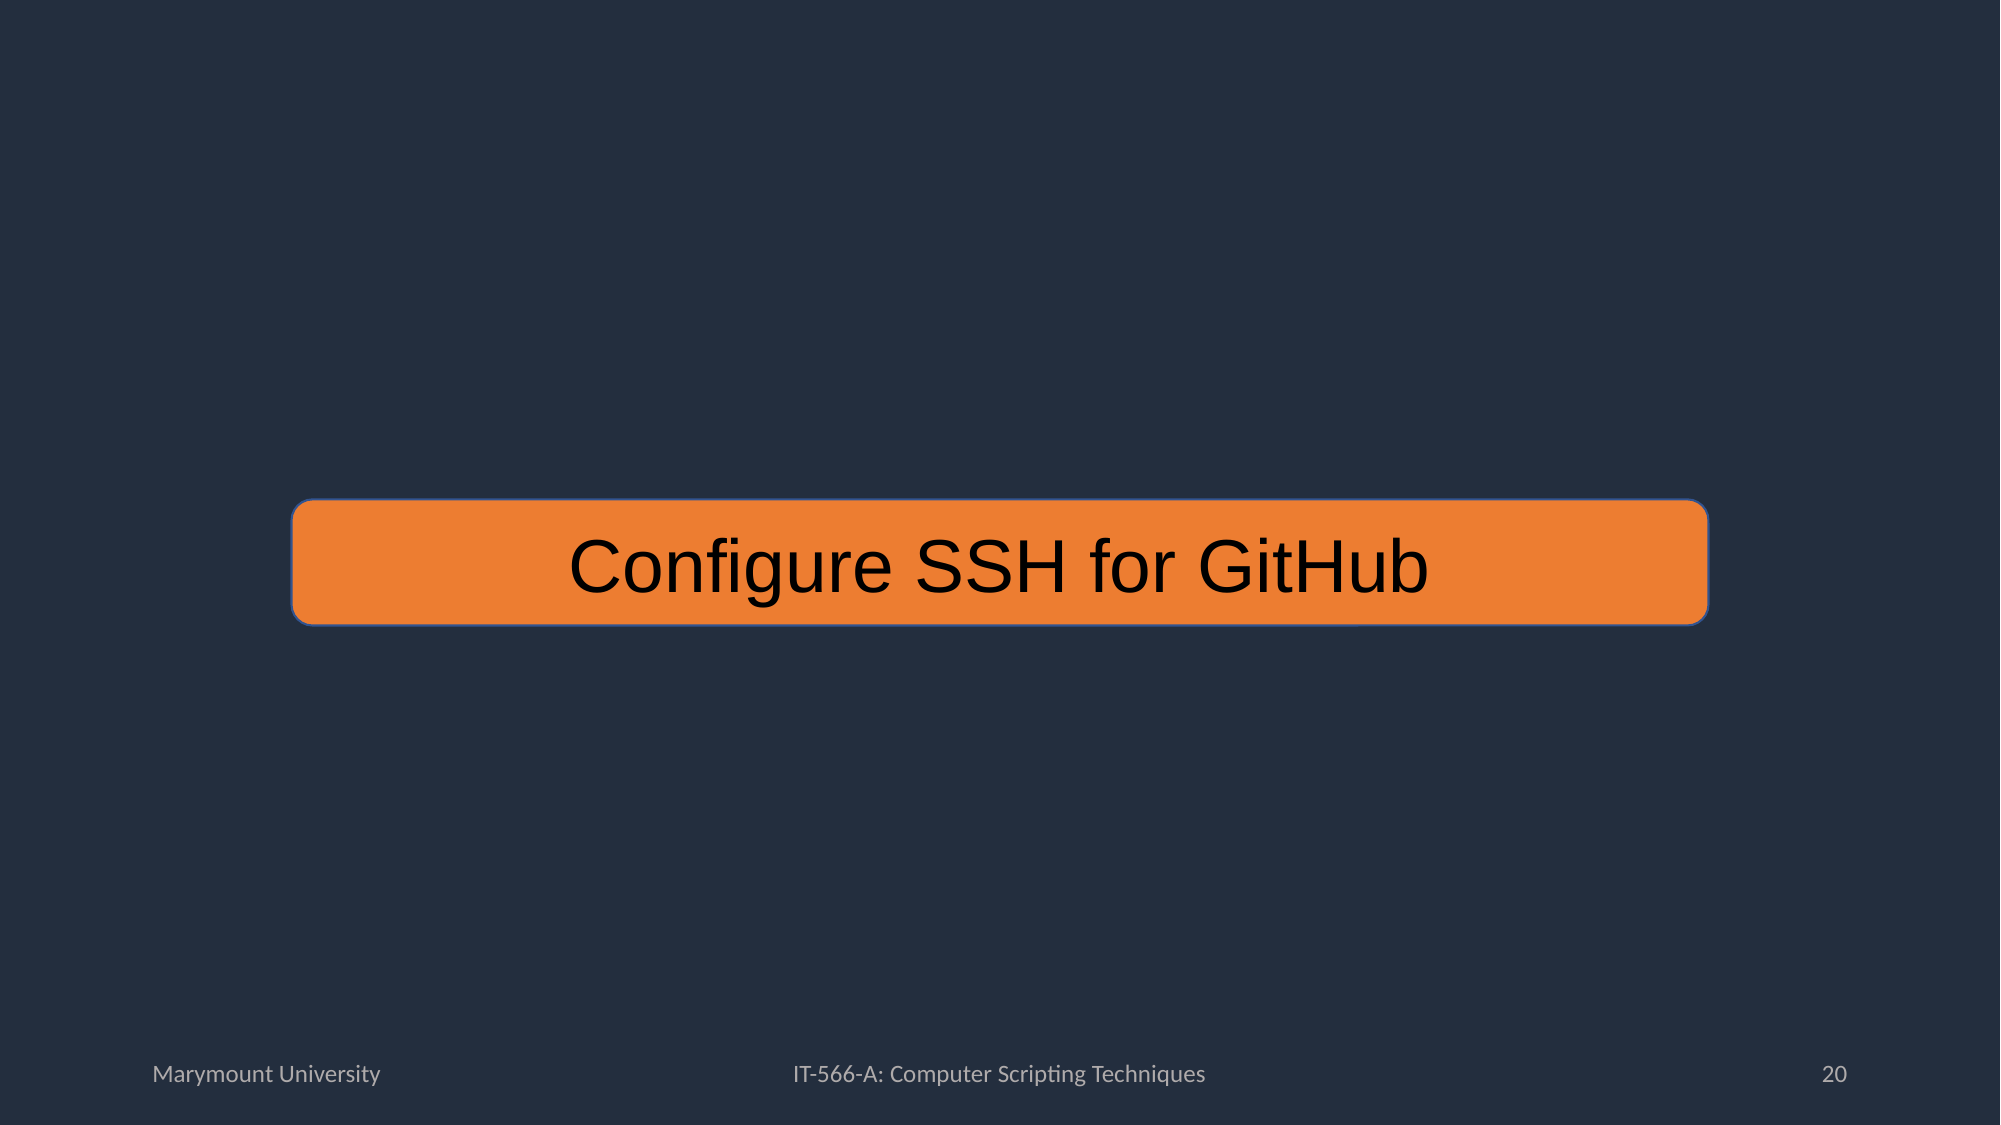

Configure SSH for GitHub
Marymount University
IT-566-A: Computer Scripting Techniques
20